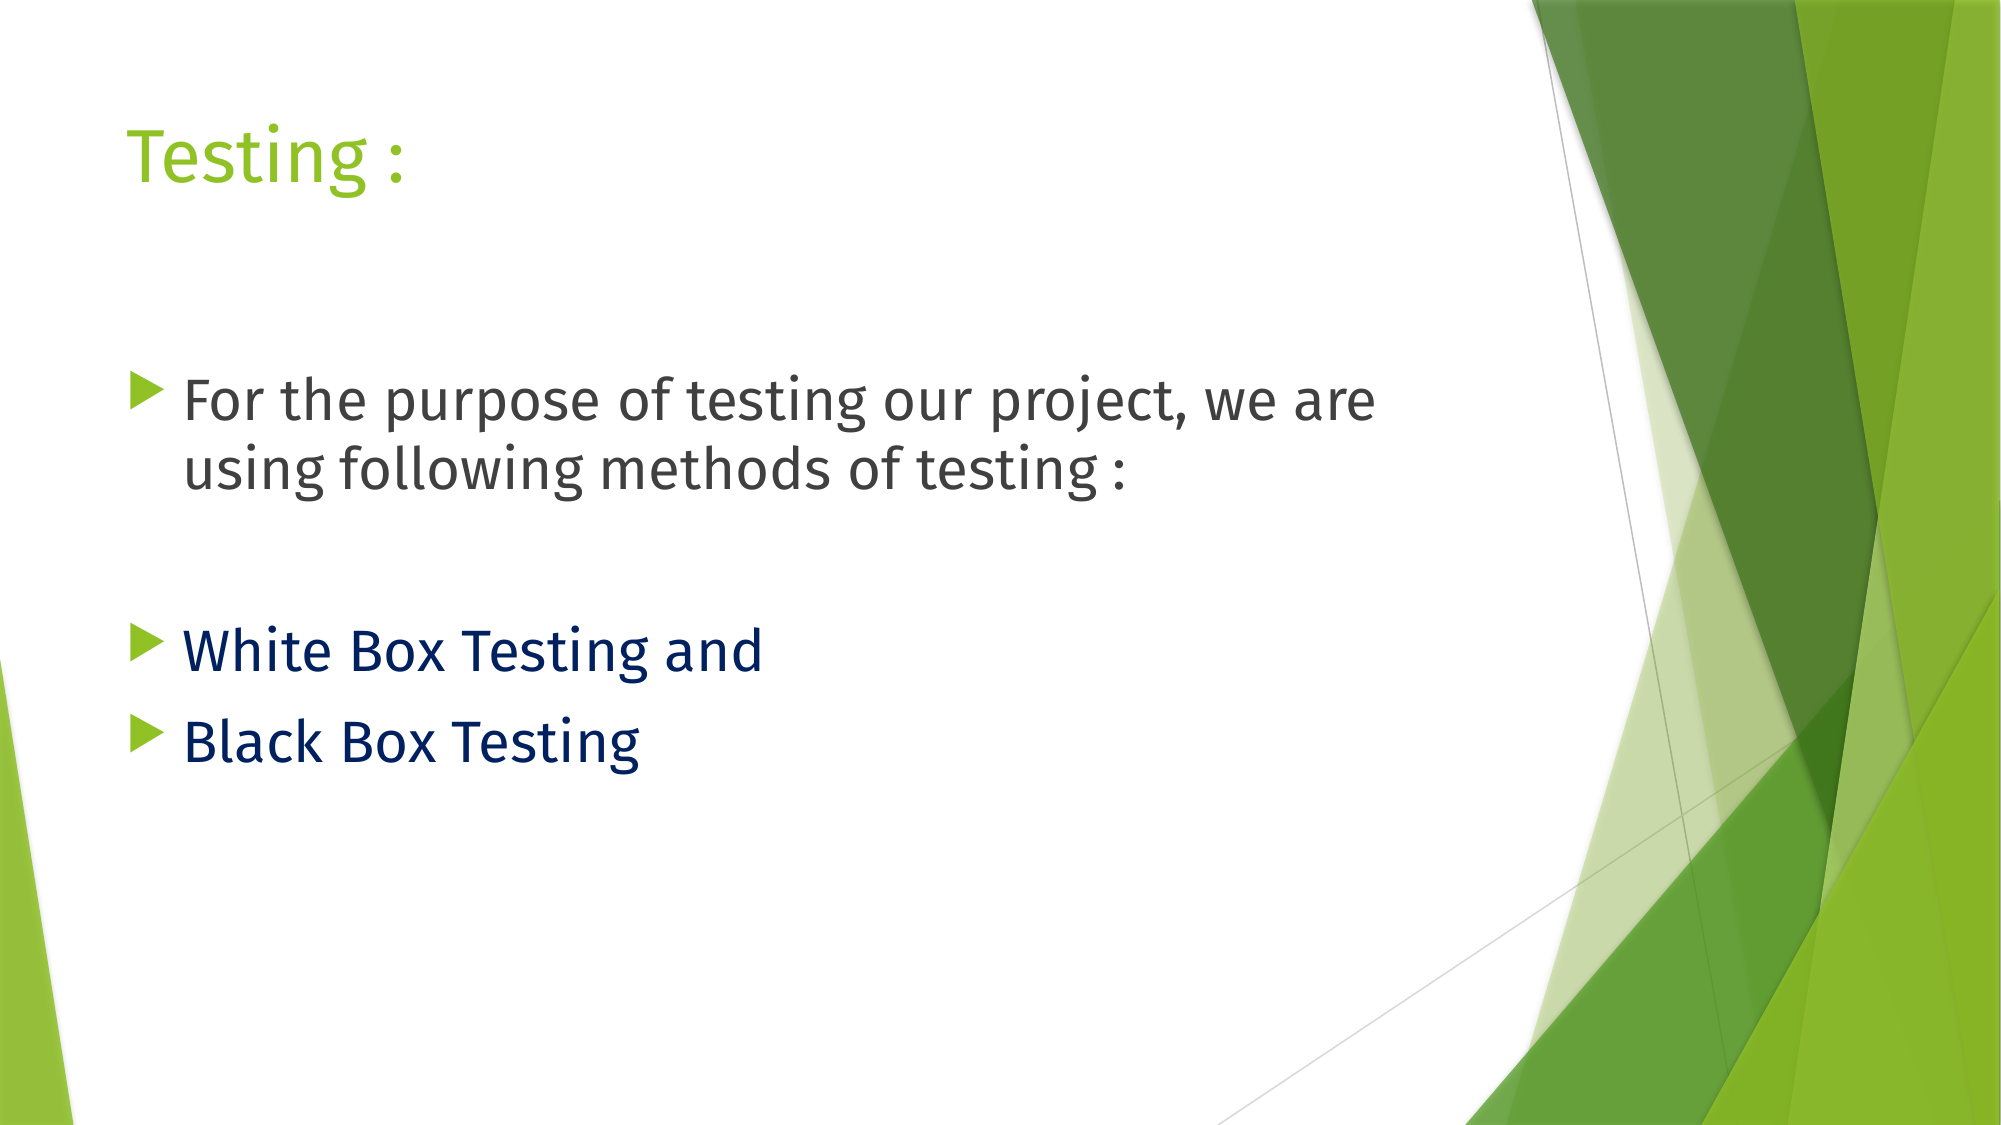

# Testing :
For the purpose of testing our project, we are using following methods of testing :

White Box Testing and
Black Box Testing